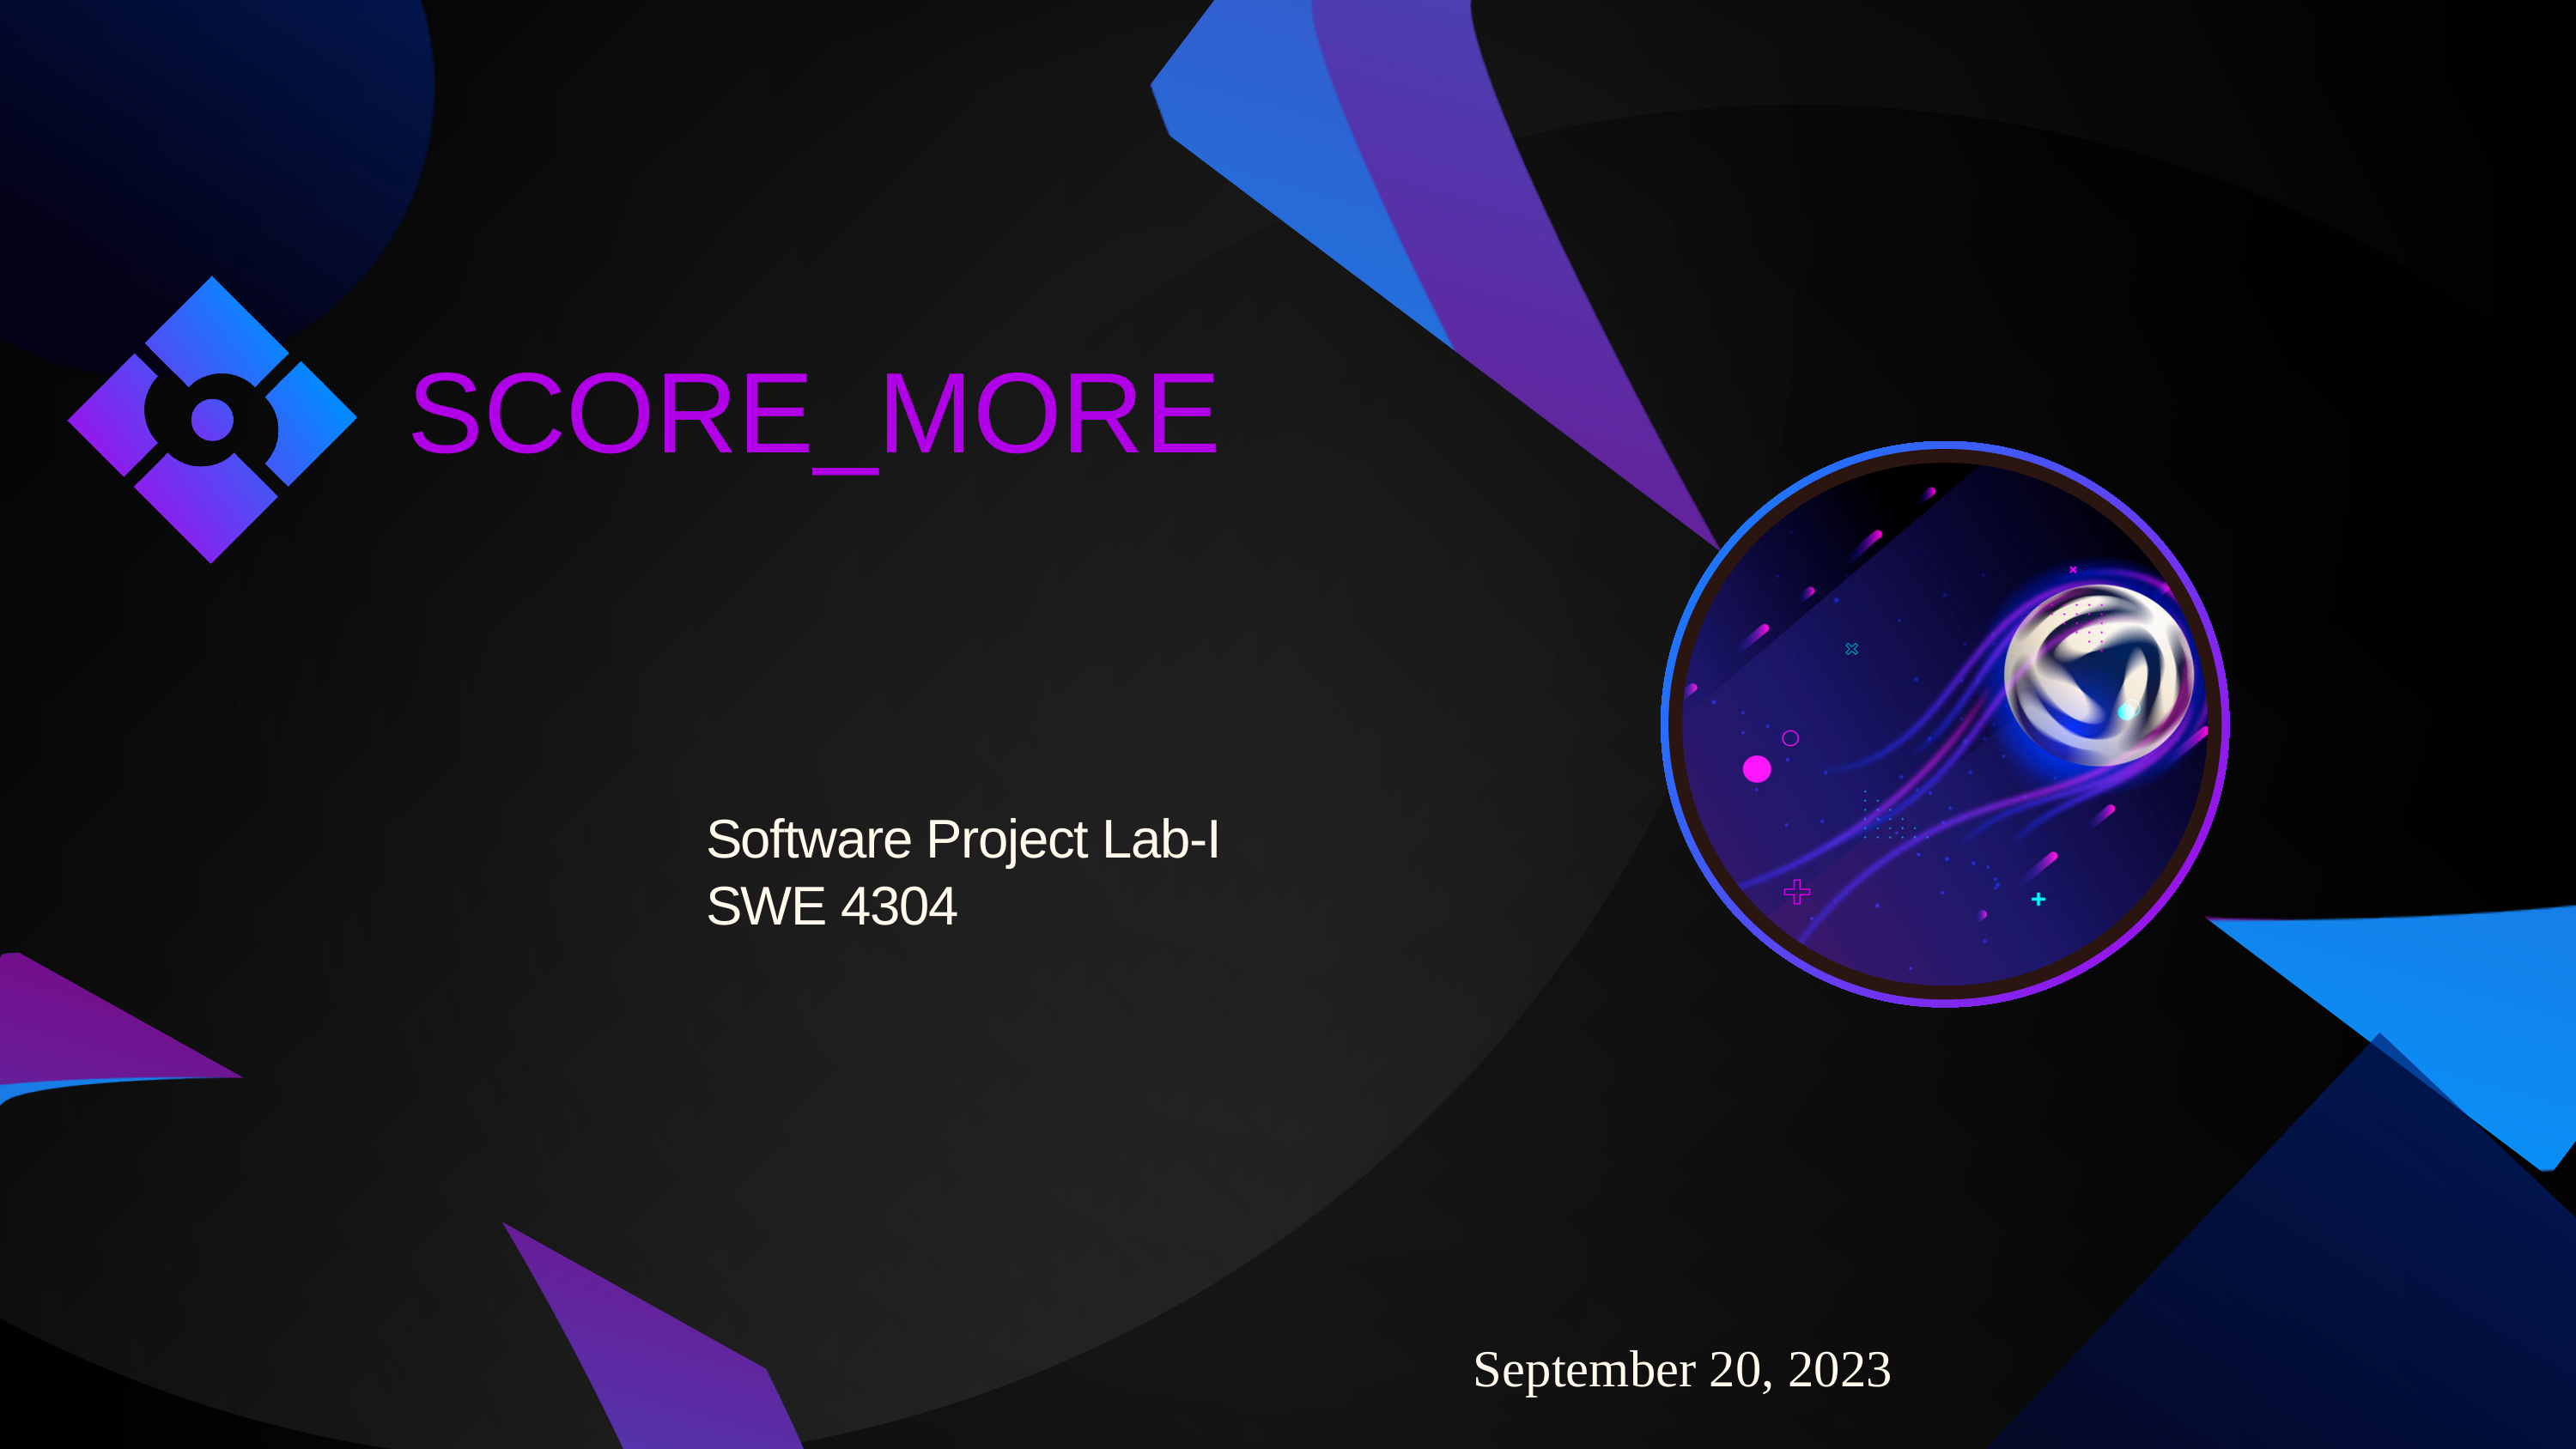

SCORE_MORE

Software Project Lab-I
SWE 4304

September 20, 2023